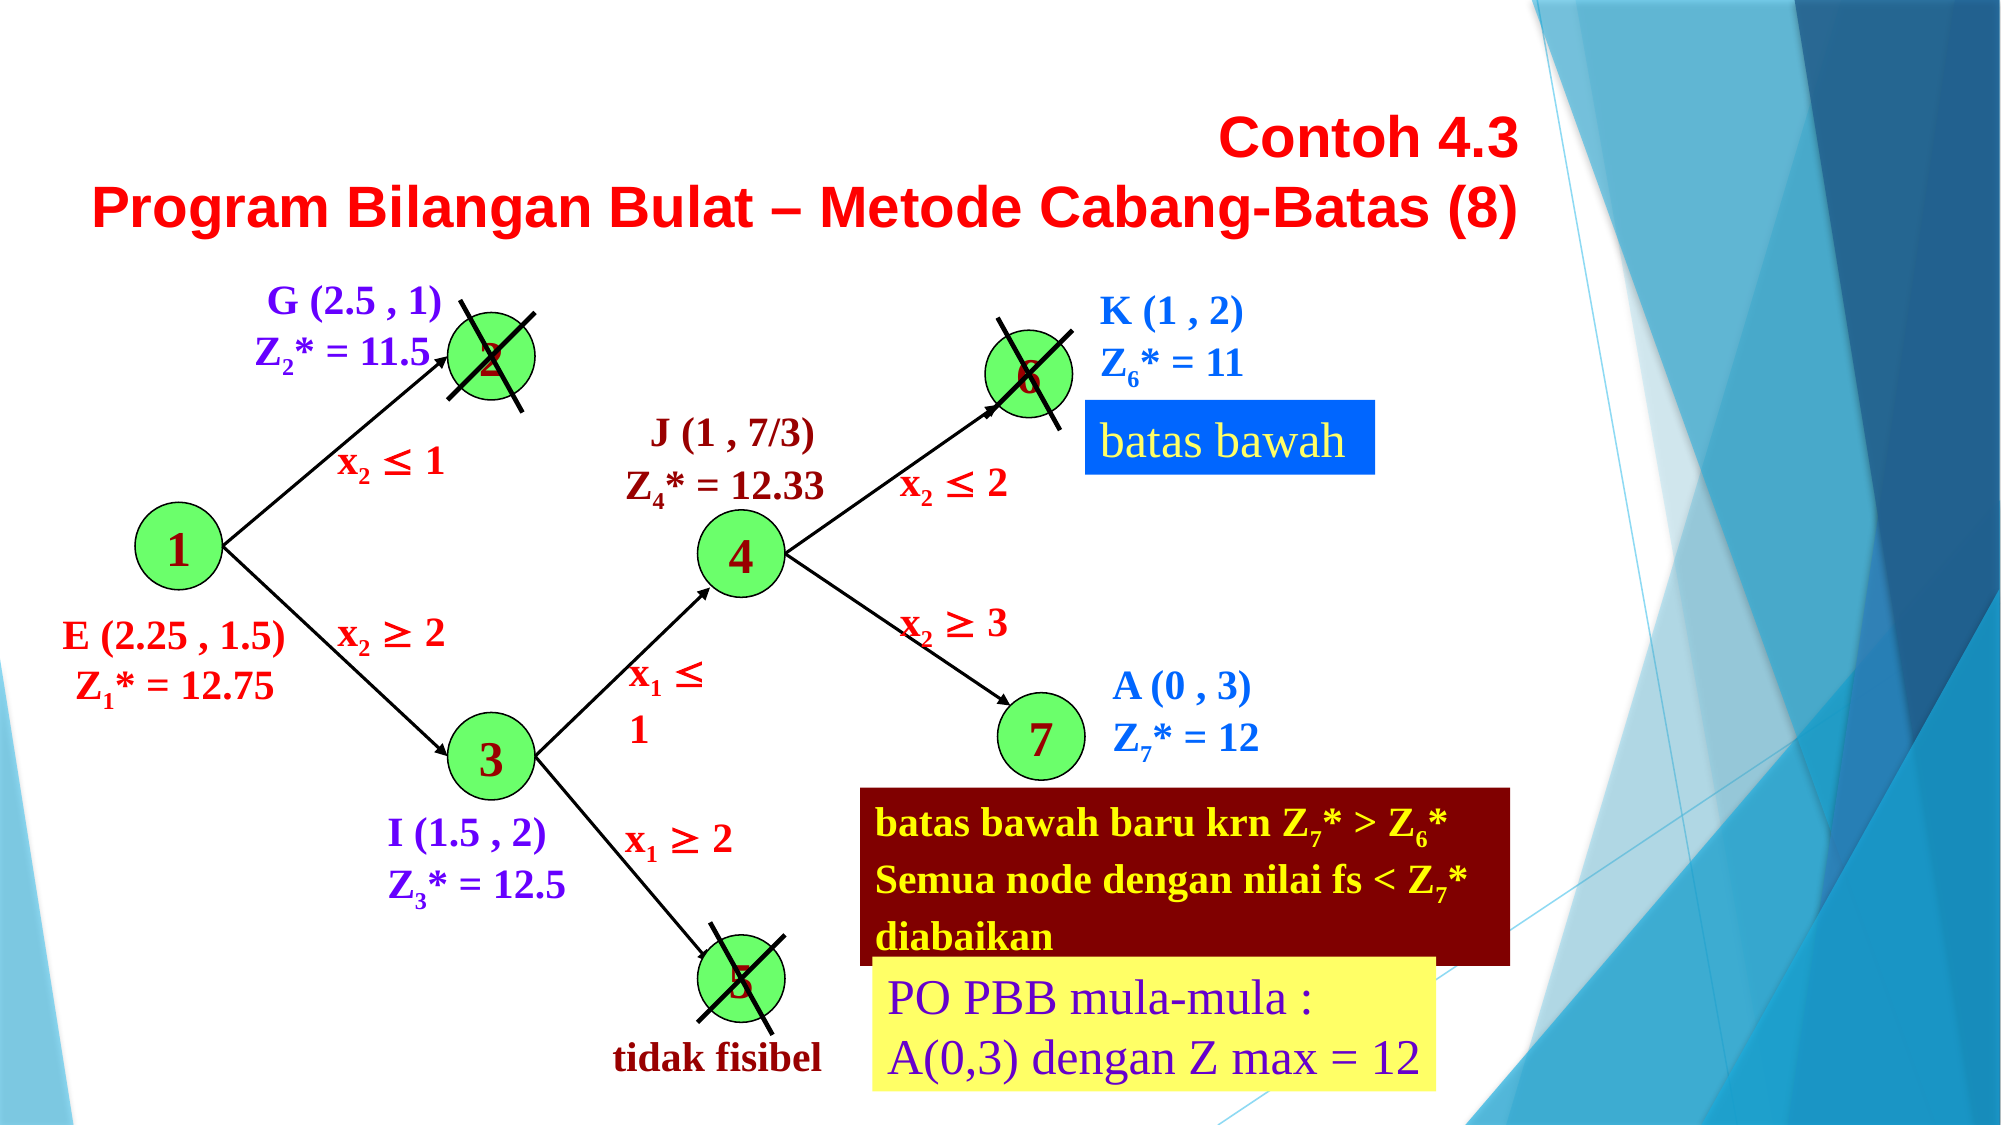

Contoh 4.3
 Program Bilangan Bulat – Metode Cabang-Batas (8)
G (2.5 , 1)
2
Z2* = 11.5
K (1 , 2)
Z6* = 11
6

x2 ≤ 1
J (1 , 7/3)
Z4* = 12.33
4
batas bawah
x2 ≤ 2
1
E (2.25 , 1.5)
Z1* = 12.75
x2 ≥ 2
x2 ≥ 3
x1 ≤ 1
A (0 , 3)
7
Z7* = 12
3
I (1.5 , 2)
Z3* = 12.5
x1 ≥ 2
batas bawah baru krn Z7* > Z6*
Semua node dengan nilai fs < Z7* diabaikan

tidak fisibel
5
PO PBB mula-mula :
A(0,3) dengan Z max = 12